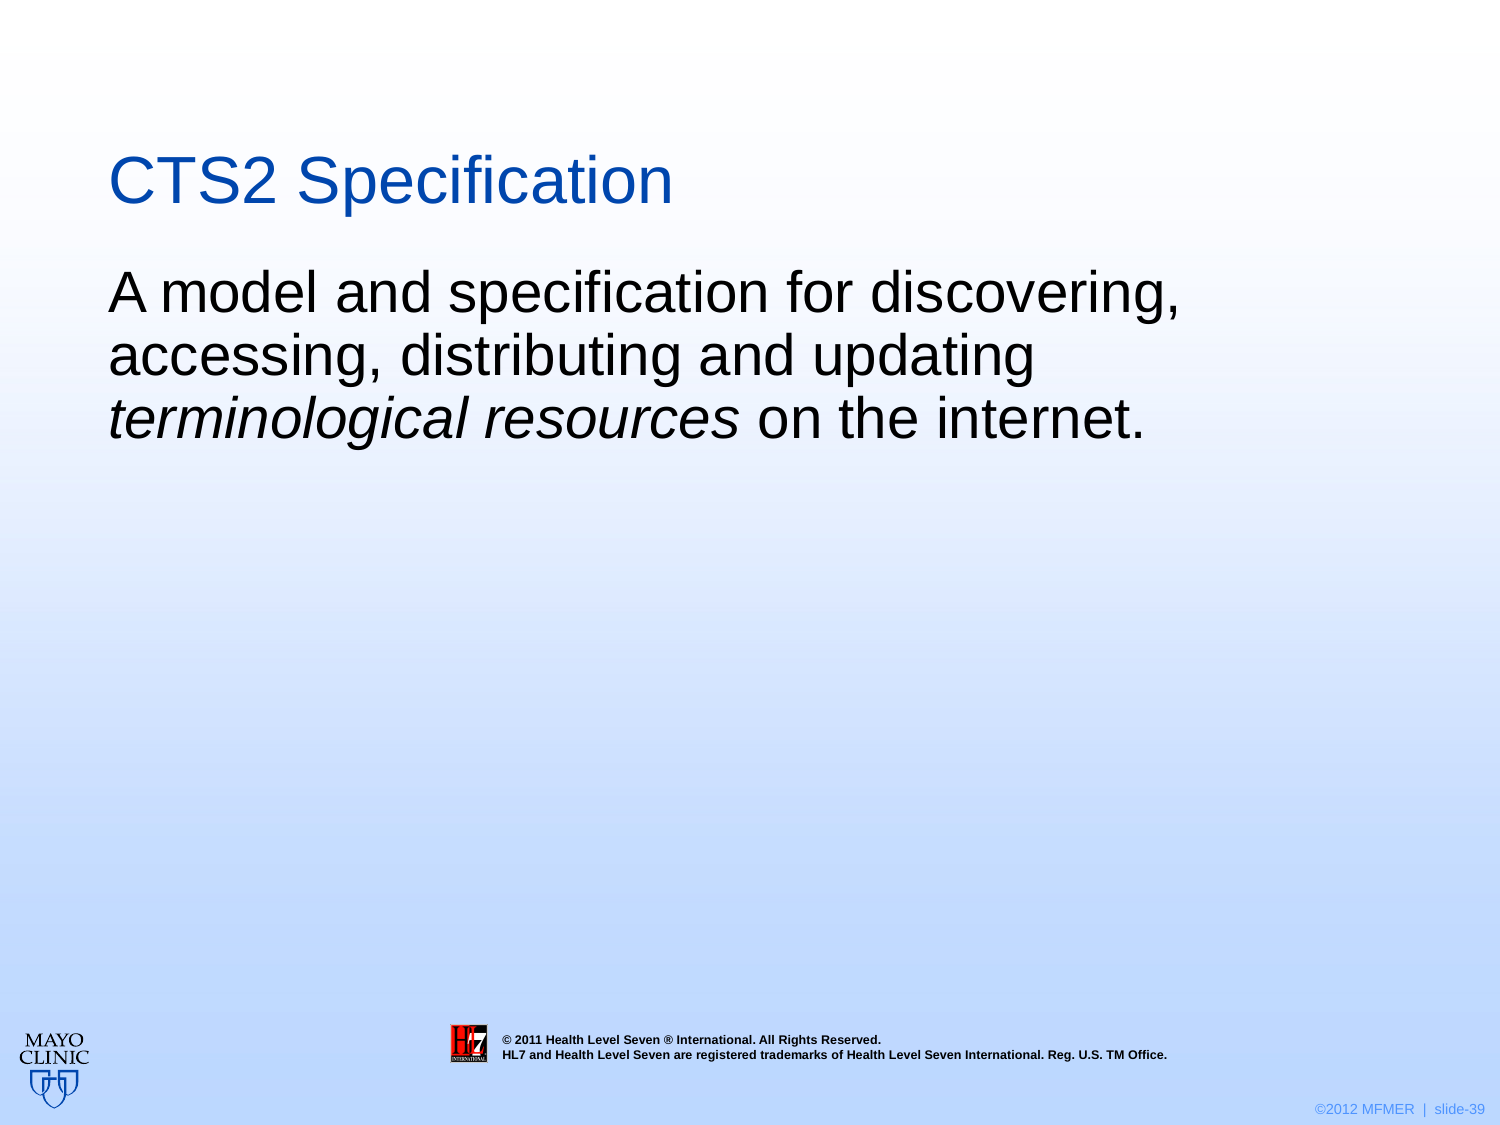

# CTS2 Specification
A model and specification for discovering, accessing, distributing and updating terminological resources on the internet.
39